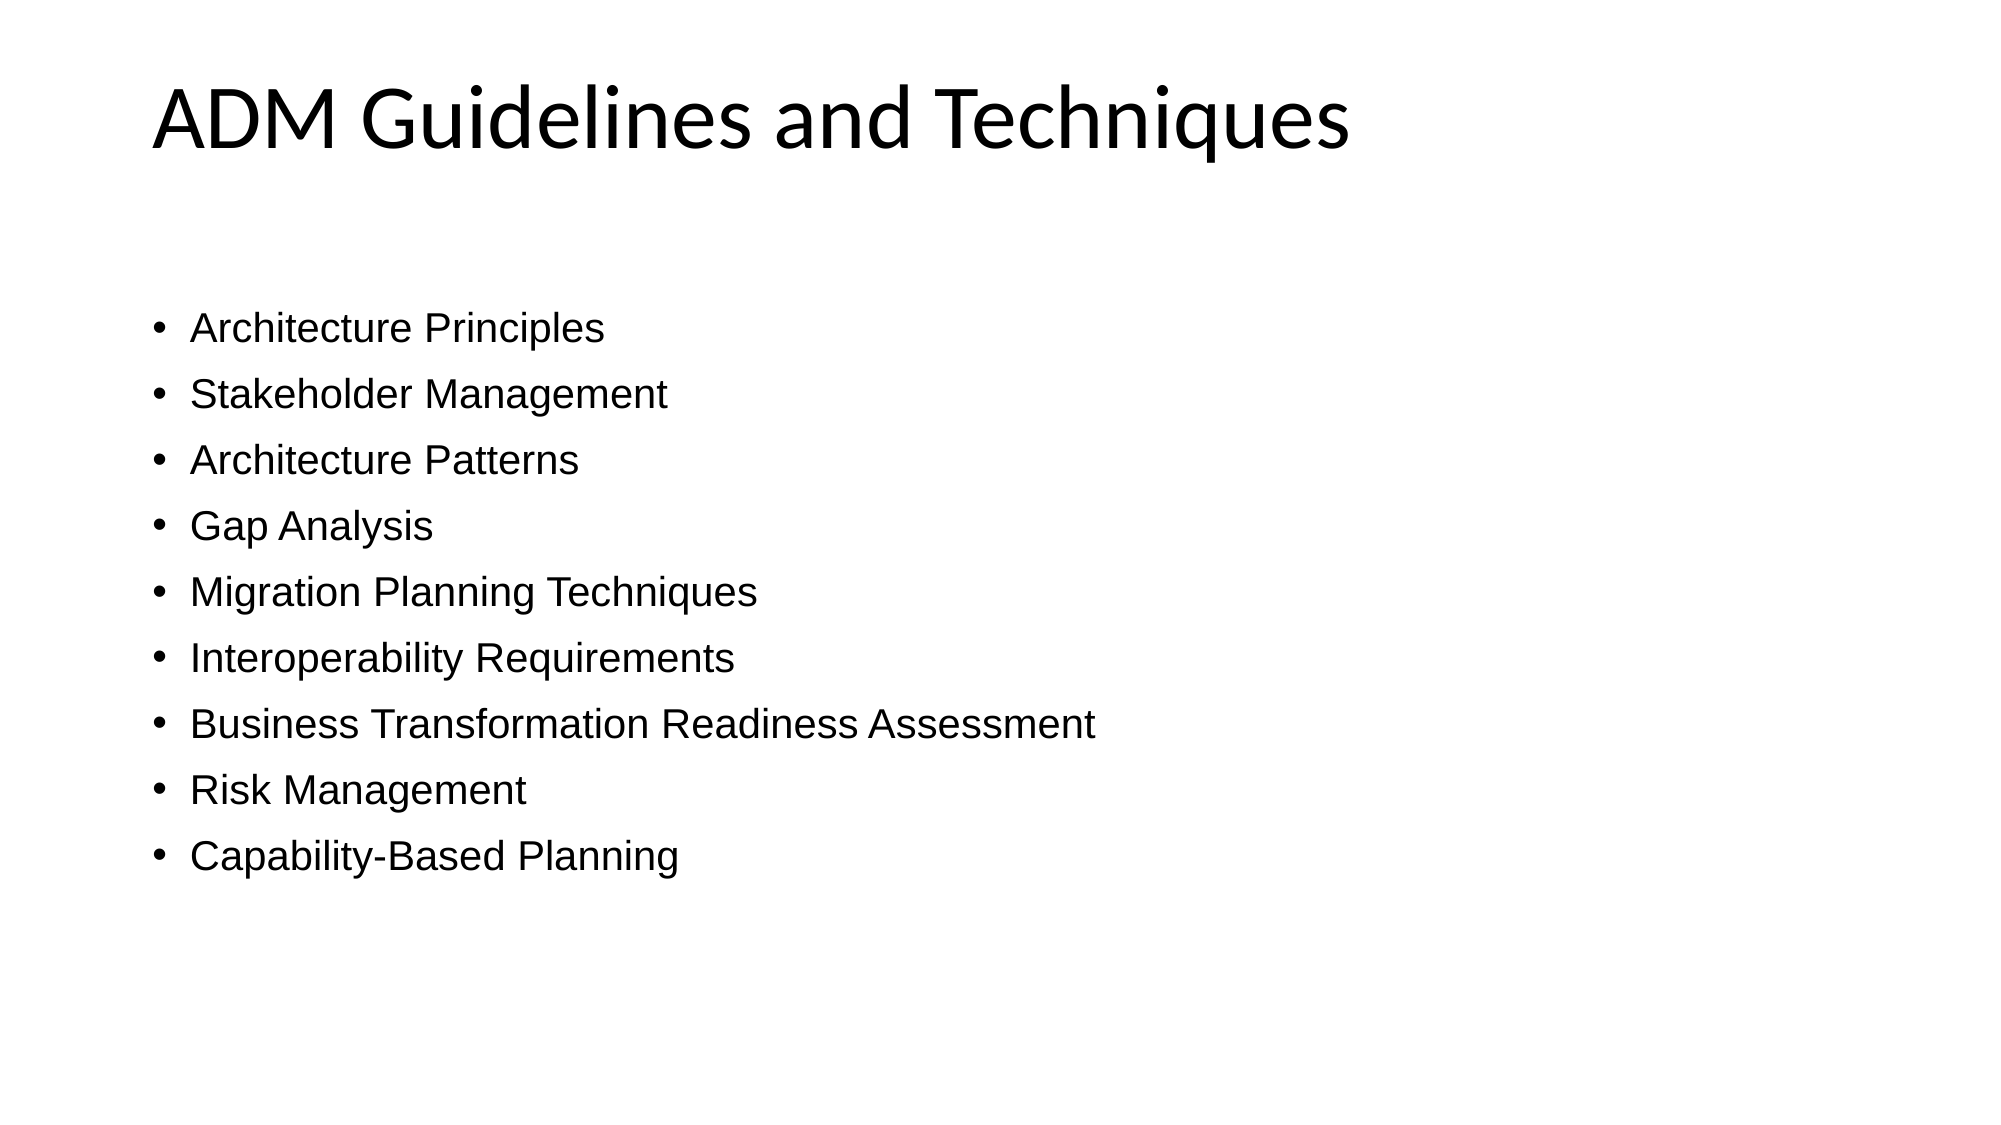

# ADM Guidelines and Techniques
Architecture Principles
Stakeholder Management
Architecture Patterns
Gap Analysis
Migration Planning Techniques
Interoperability Requirements
Business Transformation Readiness Assessment
Risk Management
Capability-Based Planning